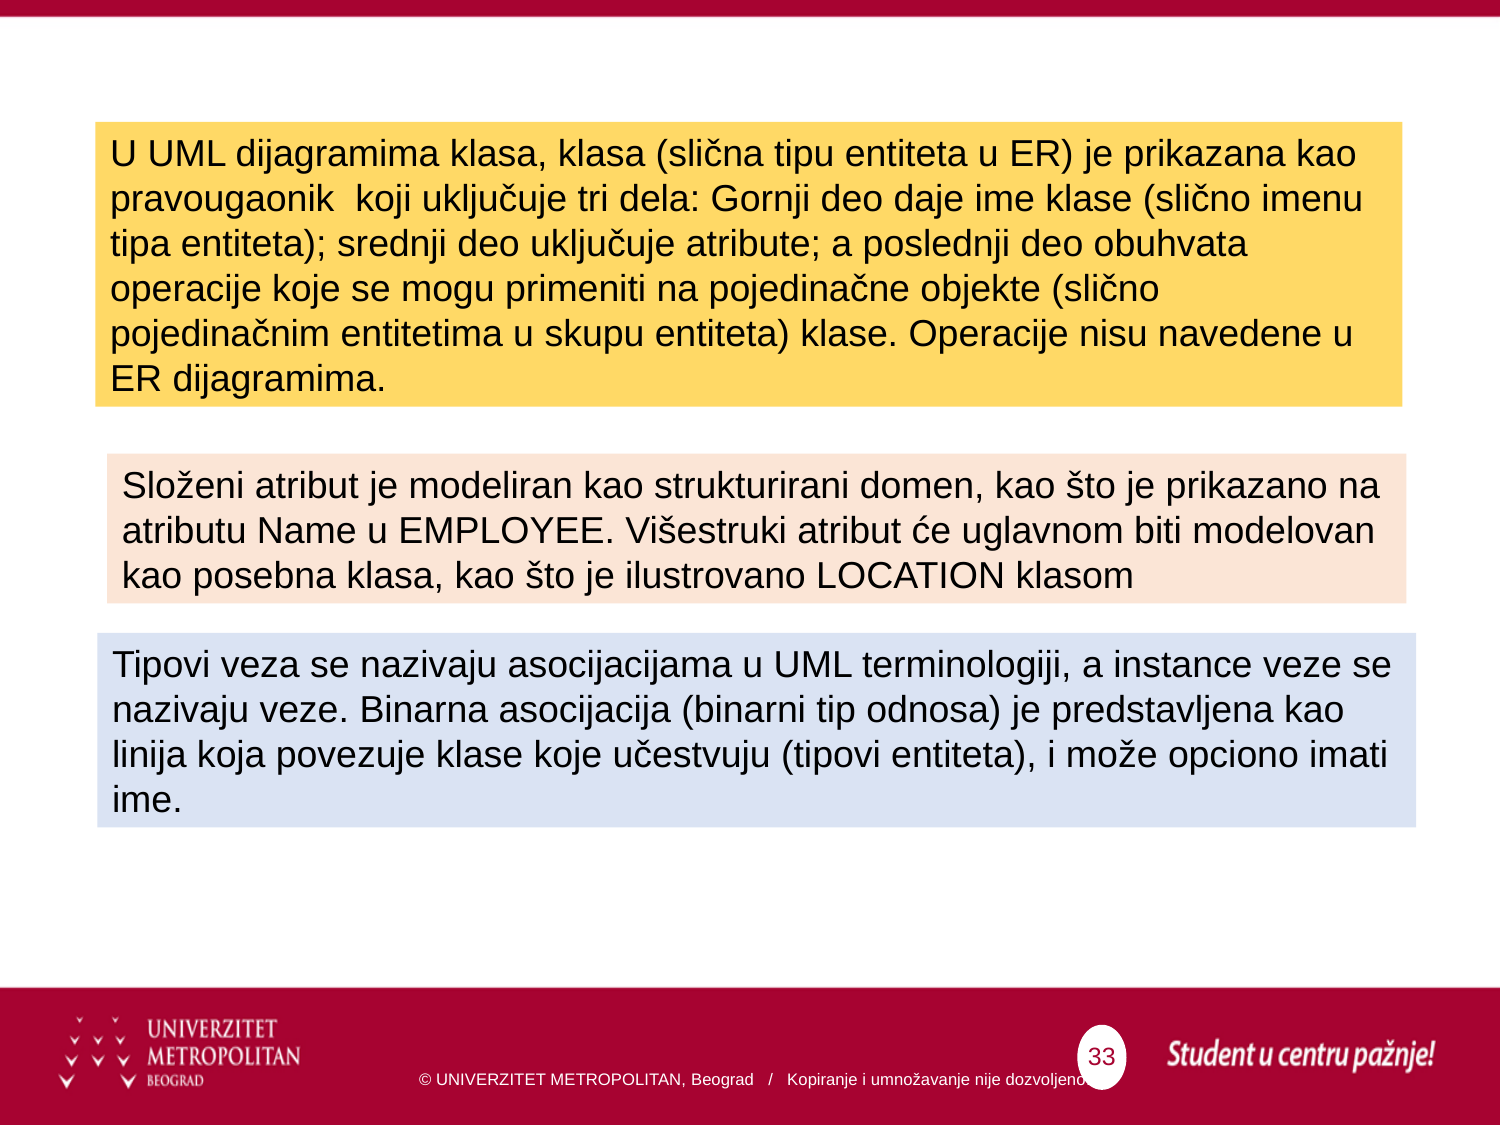

U UML dijagramima klasa, klasa (slična tipu entiteta u ER) je prikazana kao pravougaonik  koji uključuje tri dela: Gornji deo daje ime klase (slično imenu tipa entiteta); srednji deo uključuje atribute; a poslednji deo obuhvata operacije koje se mogu primeniti na pojedinačne objekte (slično pojedinačnim entitetima u skupu entiteta) klase. Operacije nisu navedene u ER dijagramima.
Složeni atribut je modeliran kao strukturirani domen, kao što je prikazano na atributu Name u EMPLOYEE. Višestruki atribut će uglavnom biti modelovan kao posebna klasa, kao što je ilustrovano LOCATION klasom
Tipovi veza se nazivaju asocijacijama u UML terminologiji, a instance veze se nazivaju veze. Binarna asocijacija (binarni tip odnosa) je predstavljena kao linija koja povezuje klase koje učestvuju (tipovi entiteta), i može opciono imati ime.